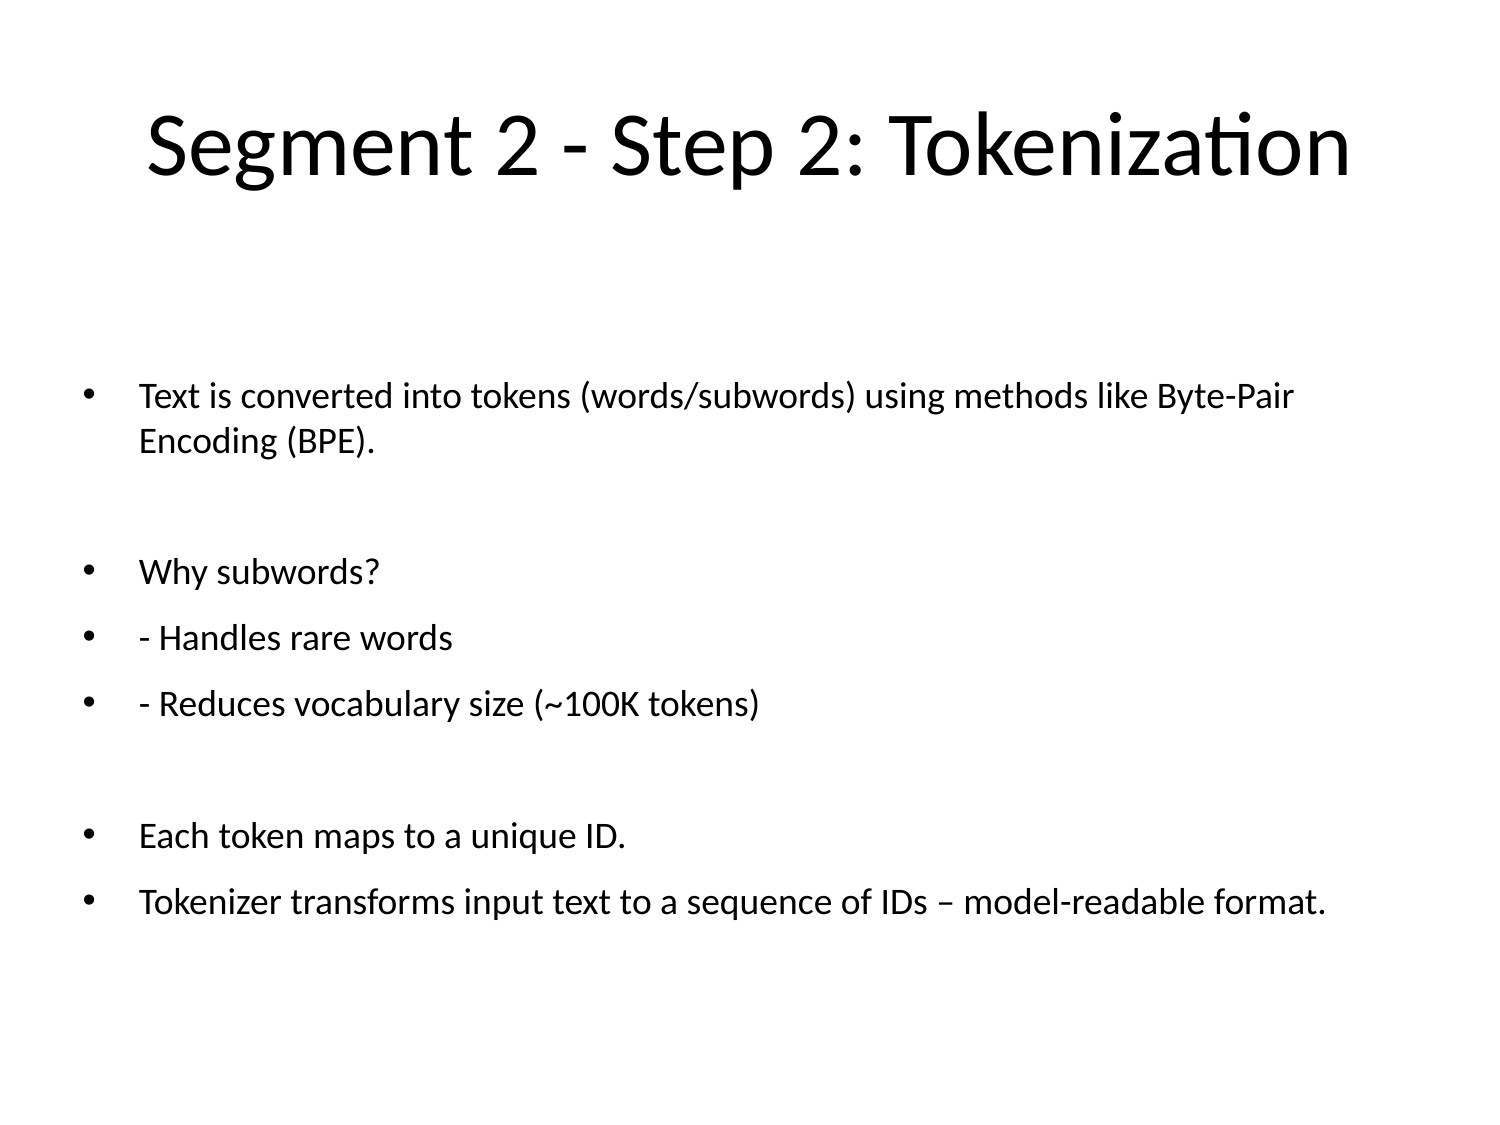

# Segment 2 - Step 2: Tokenization

Text is converted into tokens (words/subwords) using methods like Byte-Pair Encoding (BPE).

Why subwords?
- Handles rare words
- Reduces vocabulary size (~100K tokens)

Each token maps to a unique ID.
Tokenizer transforms input text to a sequence of IDs – model-readable format.